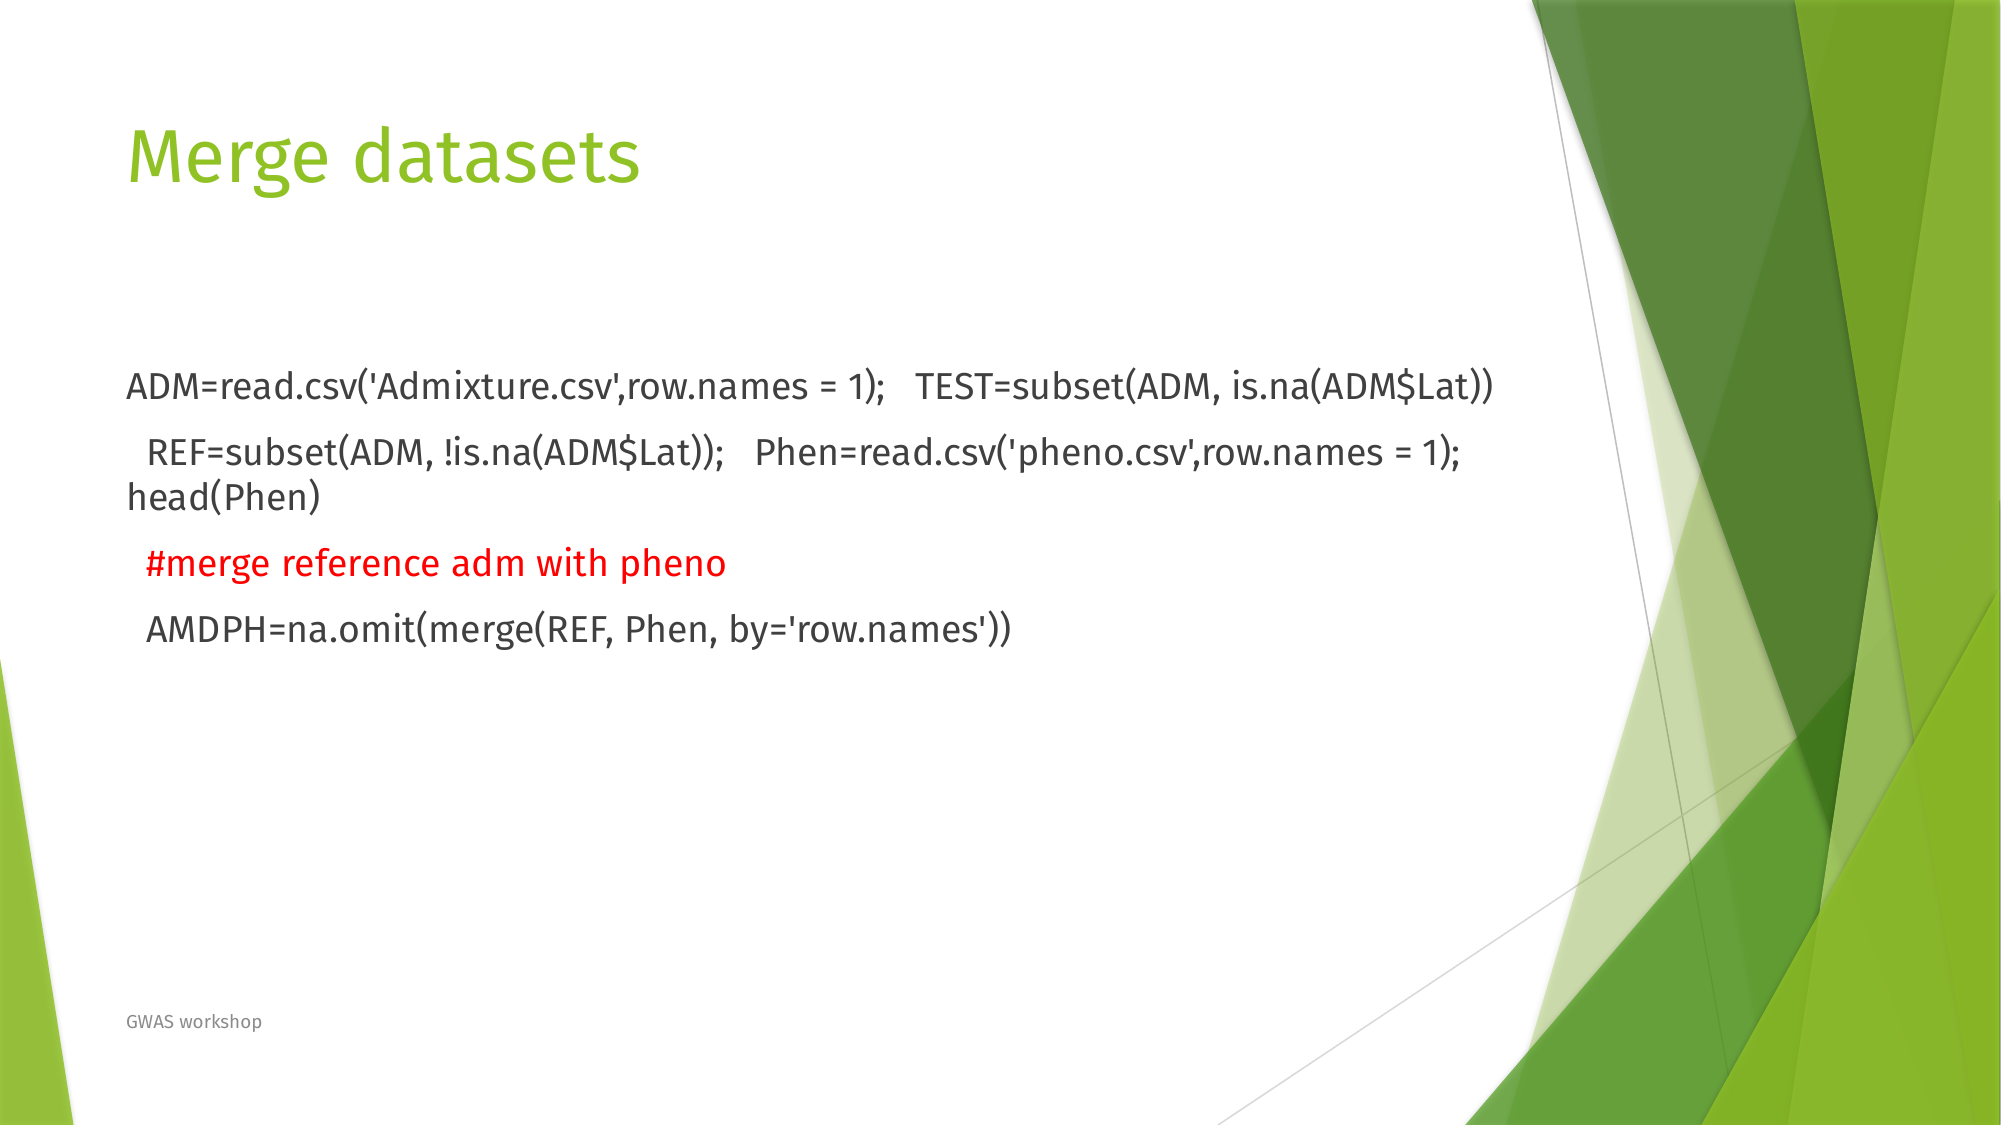

# Merge datasets
ADM=read.csv('Admixture.csv',row.names = 1);   TEST=subset(ADM, is.na(ADM$Lat))
  REF=subset(ADM, !is.na(ADM$Lat));   Phen=read.csv('pheno.csv',row.names = 1); head(Phen)
  #merge reference adm with pheno
  AMDPH=na.omit(merge(REF, Phen, by='row.names'))
GWAS workshop